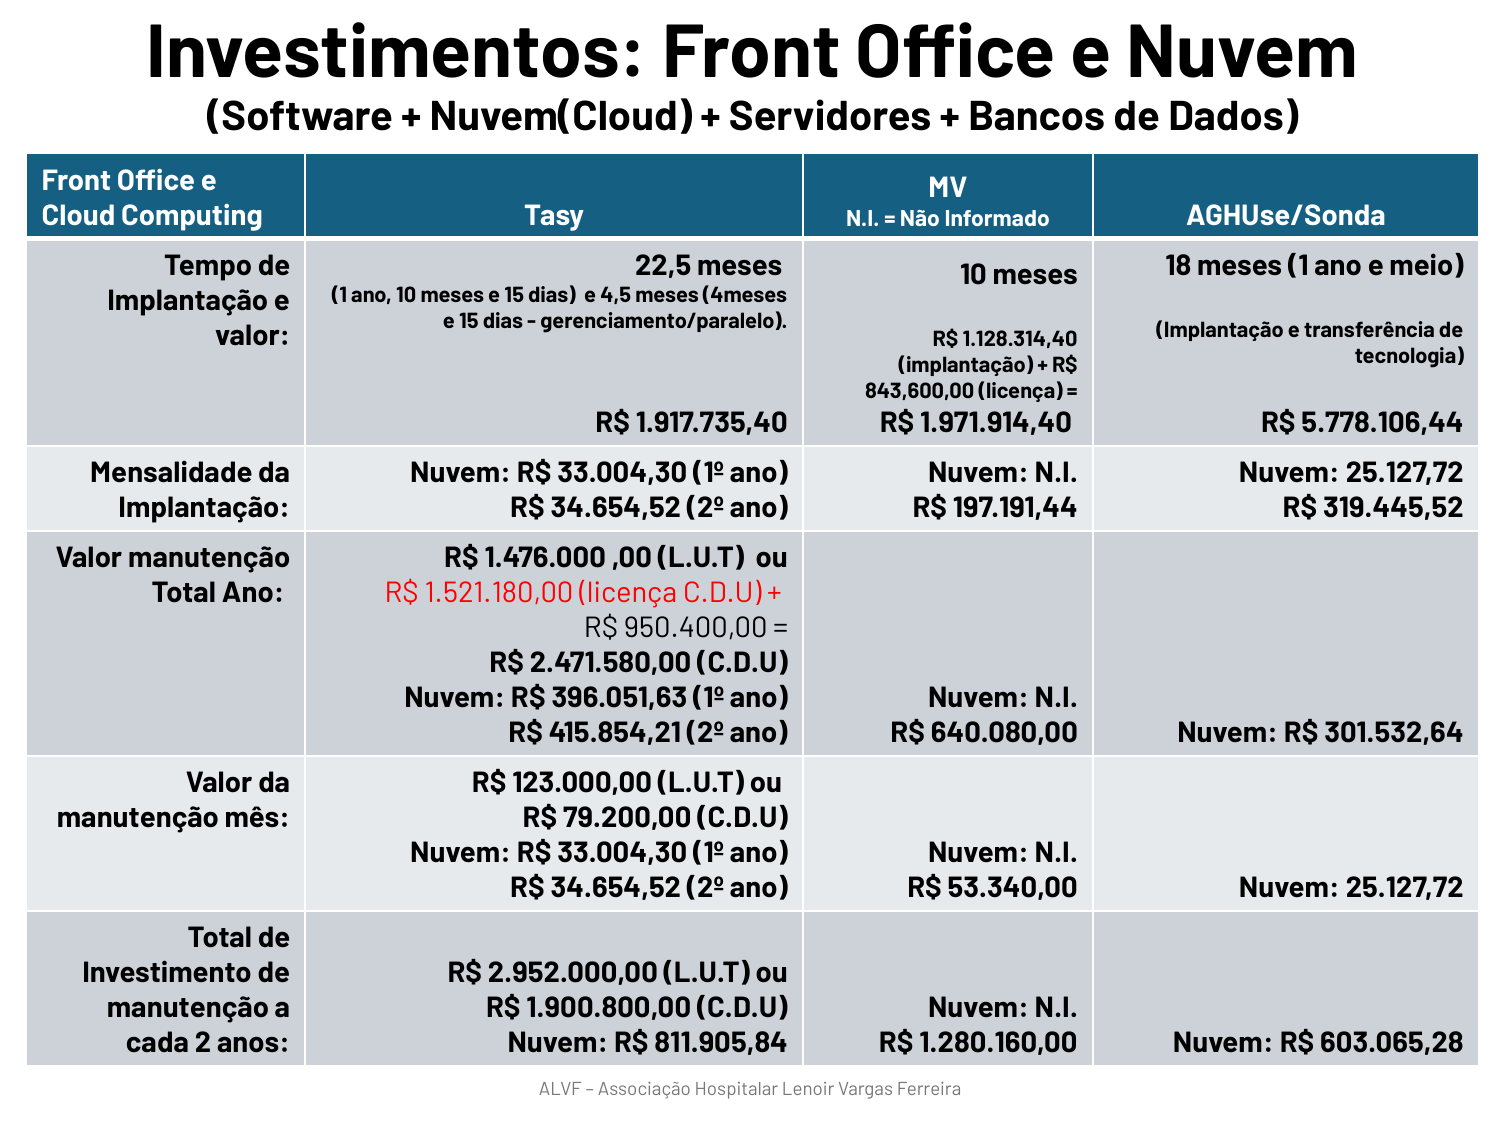

# Investimentos: Front Office e Nuvem (Software + Nuvem(Cloud) + Servidores + Bancos de Dados)
| Front Office e Cloud Computing | Tasy | MV N.I. = Não Informado | AGHUse/Sonda |
| --- | --- | --- | --- |
| Tempo de Implantação e valor: | 22,5 meses (1 ano, 10 meses e 15 dias) e 4,5 meses (4meses e 15 dias - gerenciamento/paralelo). R$ 1.917.735,40 | 10 meses R$ 1.128.314,40 (implantação) + R$ 843,600,00 (licença) = R$ 1.971.914,40 | 18 meses (1 ano e meio) (Implantação e transferência de tecnologia) R$ 5.778.106,44 |
| Mensalidade da Implantação: | Nuvem: R$ 33.004,30 (1º ano) R$ 34.654,52 (2º ano) | Nuvem: N.I. R$ 197.191,44 | Nuvem: 25.127,72 R$ 319.445,52 |
| Valor manutenção Total Ano: | R$ 1.476.000 ,00 (L.U.T) ou R$ 1.521.180,00 (licença C.D.U) + R$ 950.400,00 = R$ 2.471.580,00 (C.D.U) Nuvem: R$ 396.051,63 (1º ano) R$ 415.854,21 (2º ano) | Nuvem: N.I. R$ 640.080,00 | Nuvem: R$ 301.532,64 |
| Valor da manutenção mês: | R$ 123.000,00 (L.U.T) ou R$ 79.200,00 (C.D.U) Nuvem: R$ 33.004,30 (1º ano) R$ 34.654,52 (2º ano) | Nuvem: N.I. R$ 53.340,00 | Nuvem: 25.127,72 |
| Total de Investimento de manutenção a cada 2 anos: | R$ 2.952.000,00 (L.U.T) ou R$ 1.900.800,00 (C.D.U) Nuvem: R$ 811.905,84 | Nuvem: N.I. R$ 1.280.160,00 | Nuvem: R$ 603.065,28 |
ALVF – Associação Hospitalar Lenoir Vargas Ferreira
ALVF – Associação Hospitalar Lenoir Vargas Ferreira